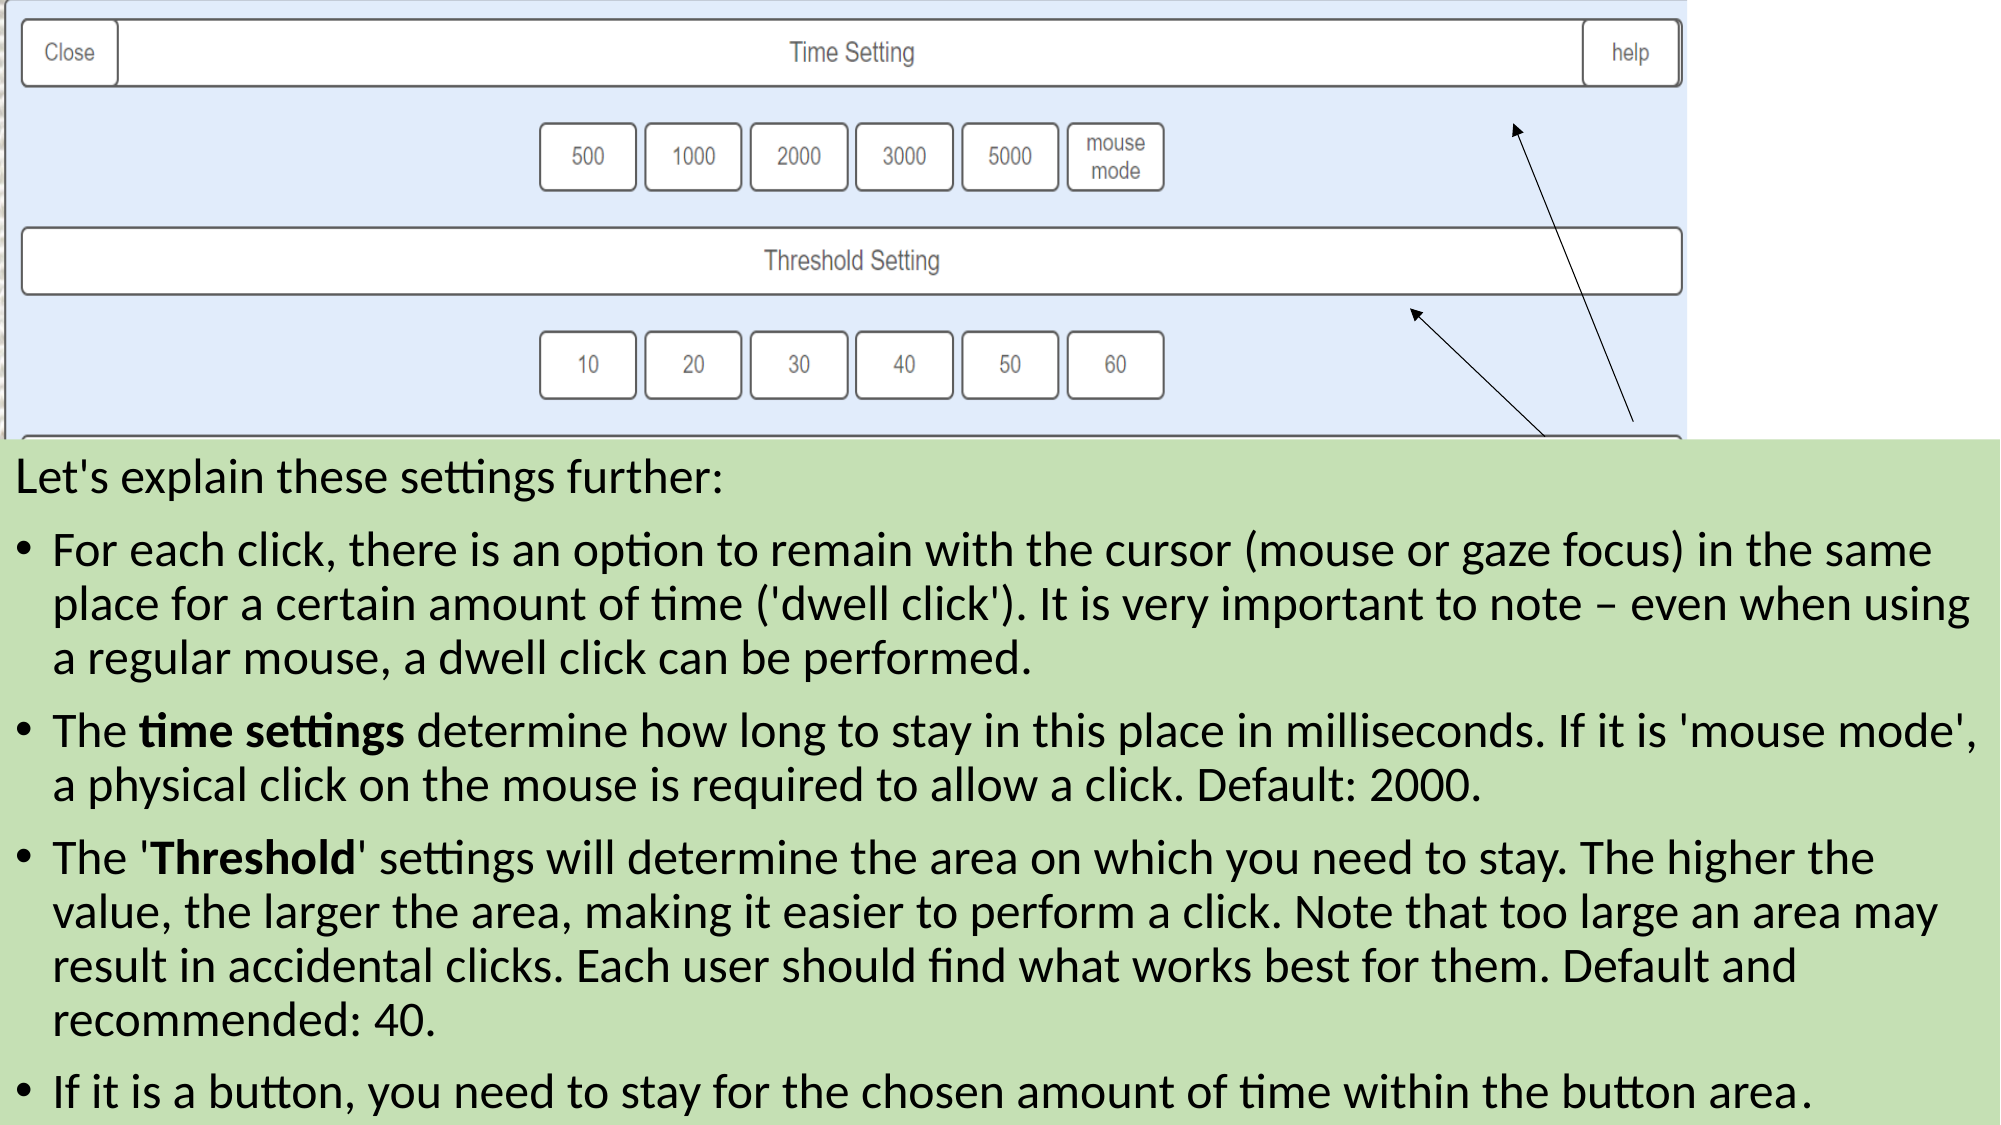

Let's explain these settings further:
For each click, there is an option to remain with the cursor (mouse or gaze focus) in the same place for a certain amount of time ('dwell click'). It is very important to note – even when using a regular mouse, a dwell click can be performed.
The time settings determine how long to stay in this place in milliseconds. If it is 'mouse mode', a physical click on the mouse is required to allow a click. Default: 2000.
The 'Threshold' settings will determine the area on which you need to stay. The higher the value, the larger the area, making it easier to perform a click. Note that too large an area may result in accidental clicks. Each user should find what works best for them. Default and recommended: 40.
If it is a button, you need to stay for the chosen amount of time within the button area.